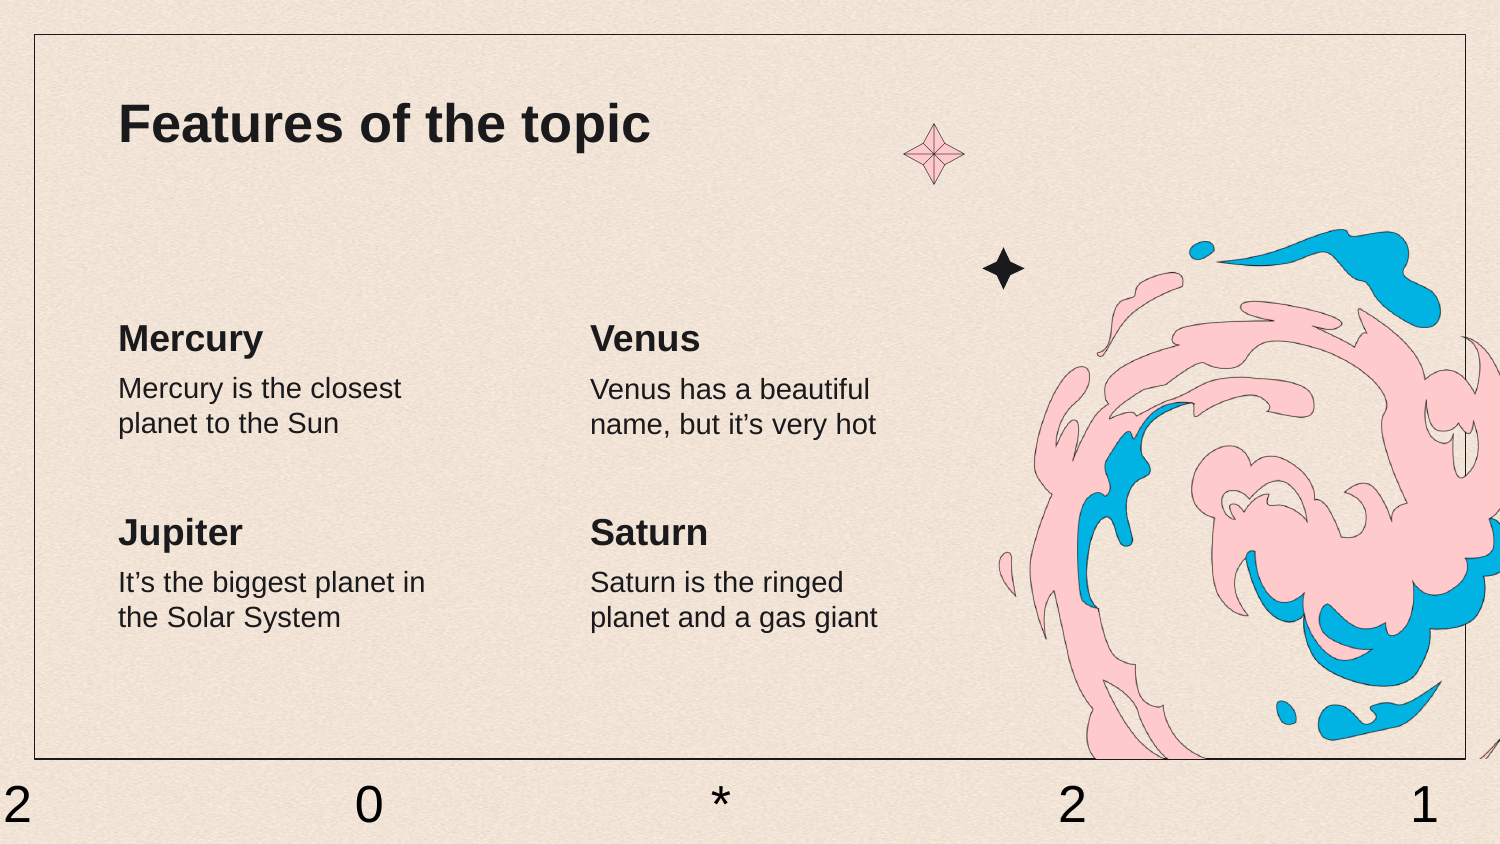

# Features of the topic
Venus
Mercury
Mercury is the closest planet to the Sun
Venus has a beautiful name, but it’s very hot
Saturn
Jupiter
It’s the biggest planet in the Solar System
Saturn is the ringed planet and a gas giant